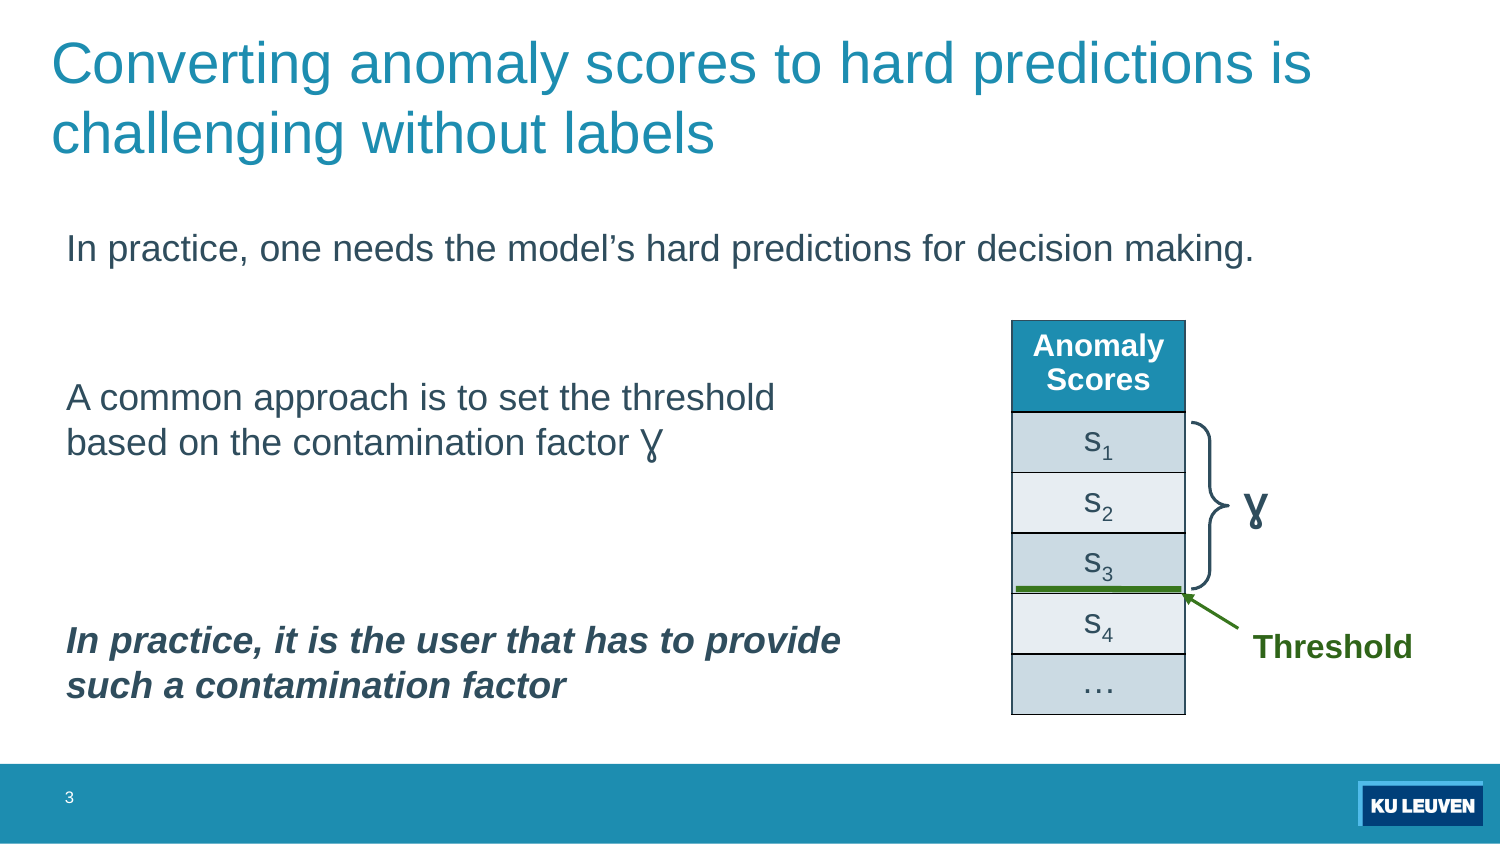

# Converting anomaly scores to hard predictions is challenging without labels
In practice, one needs the model’s hard predictions for decision making.

| Anomaly Scores |
| --- |
| s1 |
| s2 |
| s3 |
| s4 |
| … |
A common approach is to set the threshold based on the contamination factor Ɣ

Ɣ
In practice, it is the user that has to provide such a contamination factor
Threshold
3